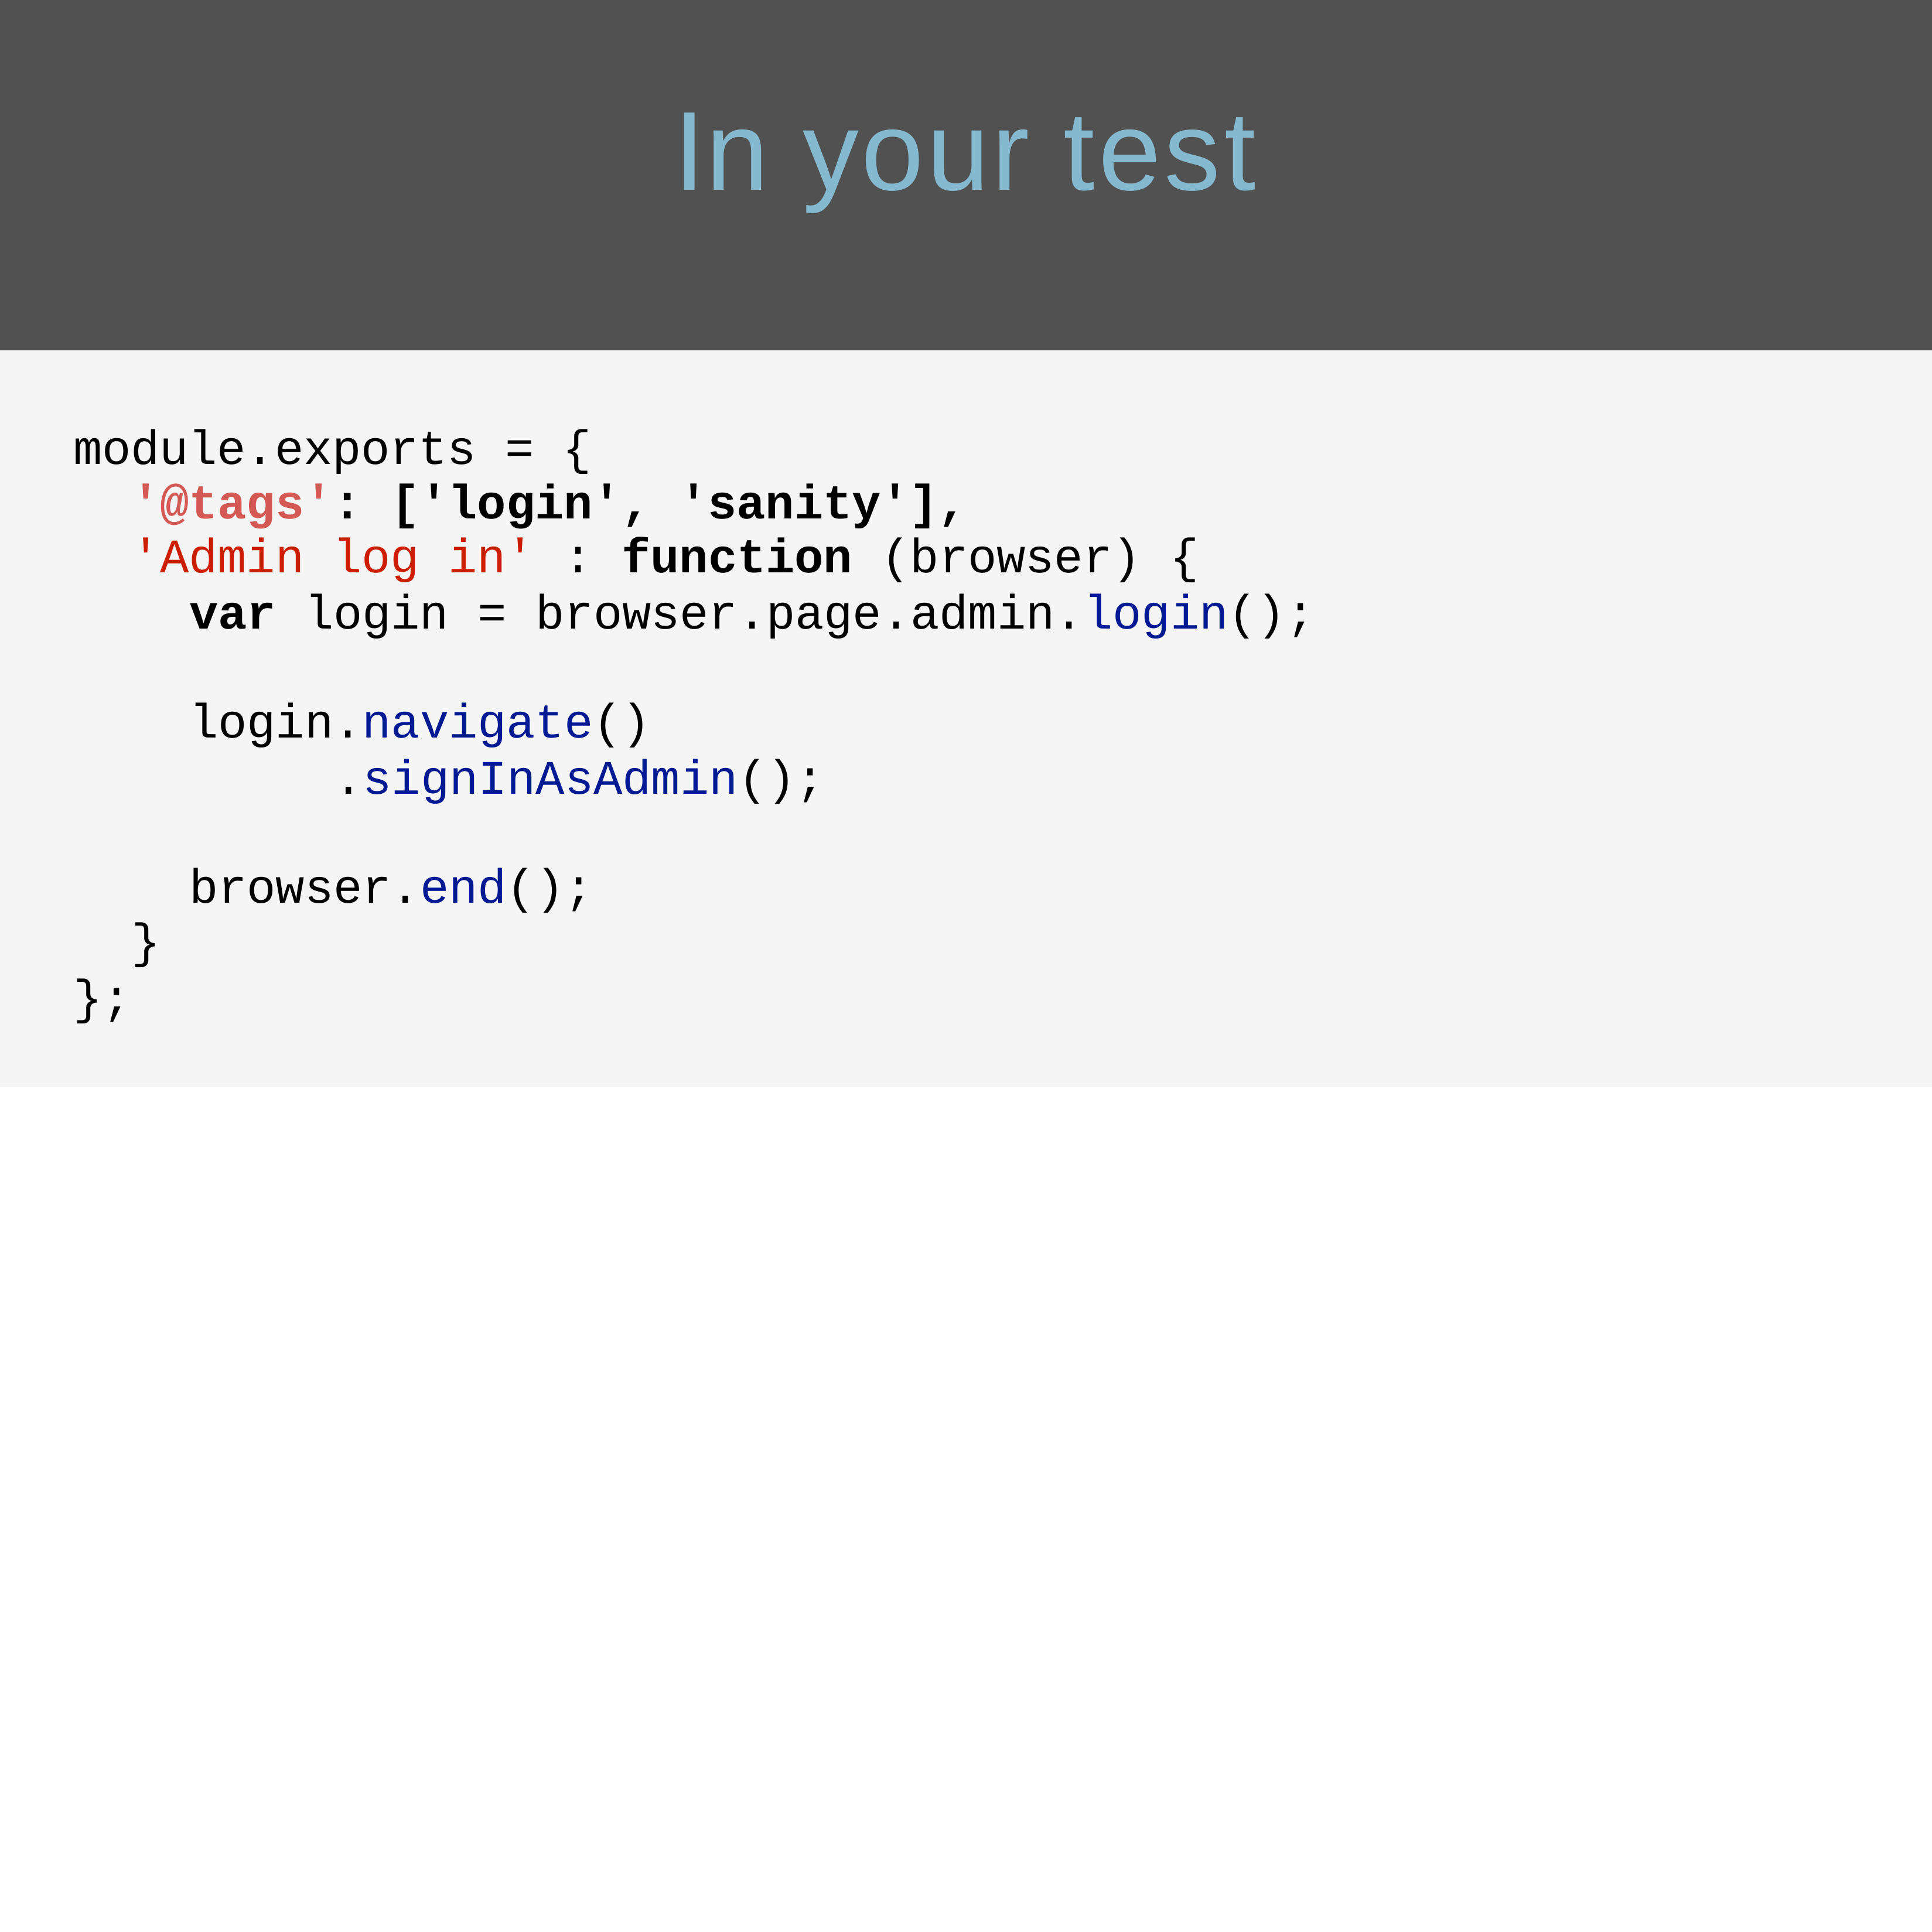

# In your test

module.exports = {
'@tags': ['login', 'sanity'],
'Admin log in' : function (browser) {
var login = browser.page.admin.login();

login.navigate()
.signInAsAdmin();

browser.end();
}
};